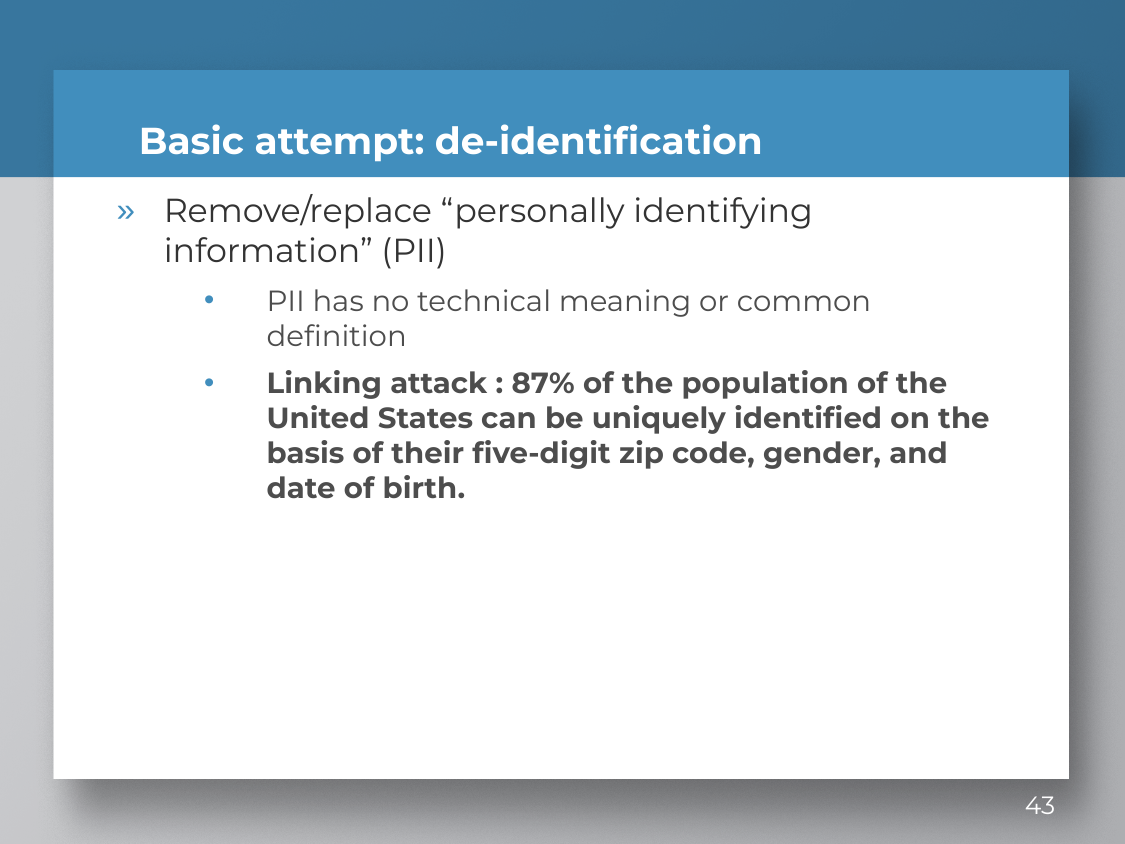

# Basic attempt: de-identification
Remove/replace “personally identifying information” (PII)
PII has no technical meaning or common definition
Linking attack : 87% of the population of the United States can be uniquely identified on the basis of their five-digit zip code, gender, and date of birth.

43